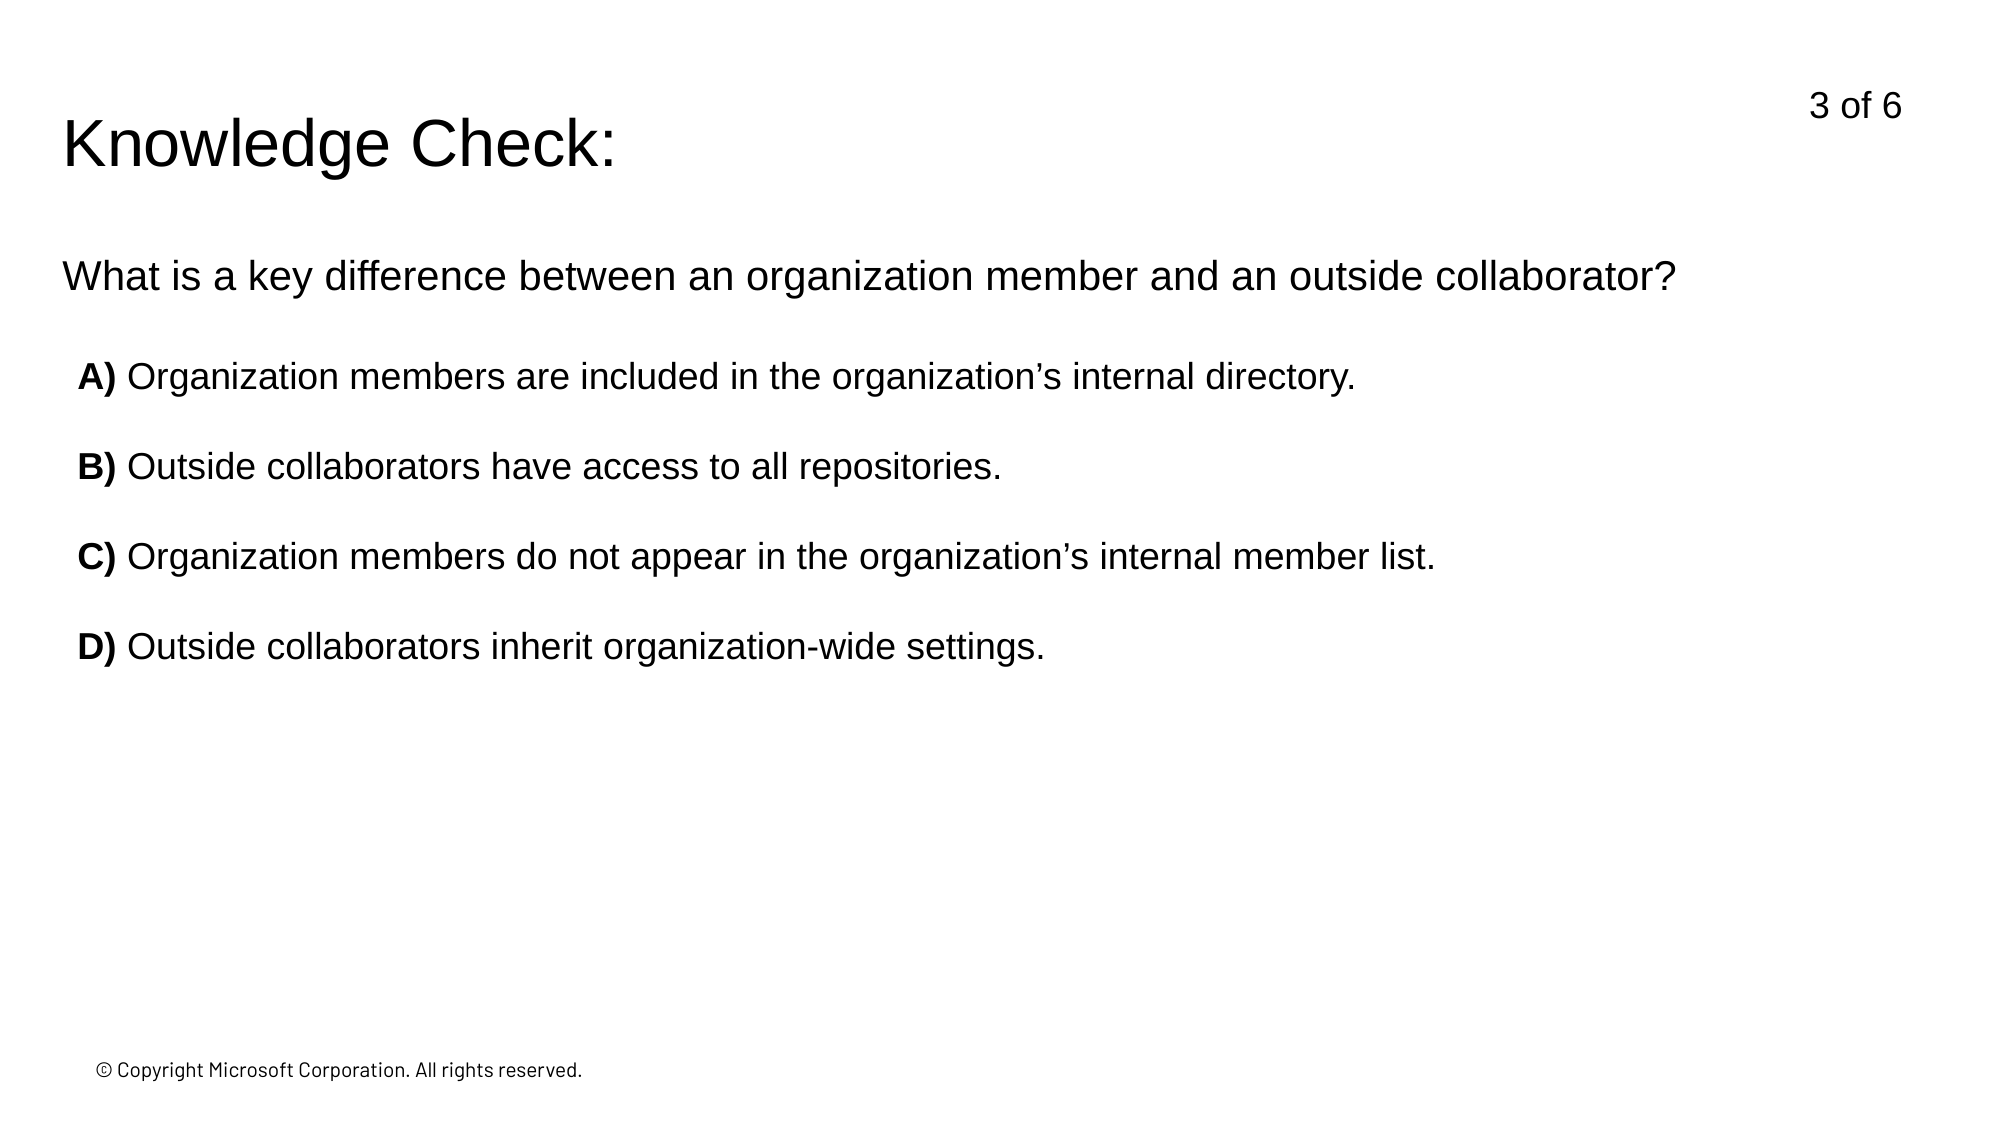

3 of 6
# Knowledge Check:
What is a key difference between an organization member and an outside collaborator?

A) Organization members are included in the organization’s internal directory.
B) Outside collaborators have access to all repositories.

C) Organization members do not appear in the organization’s internal member list.
D) Outside collaborators inherit organization-wide settings.
© Copyright Microsoft Corporation. All rights reserved.